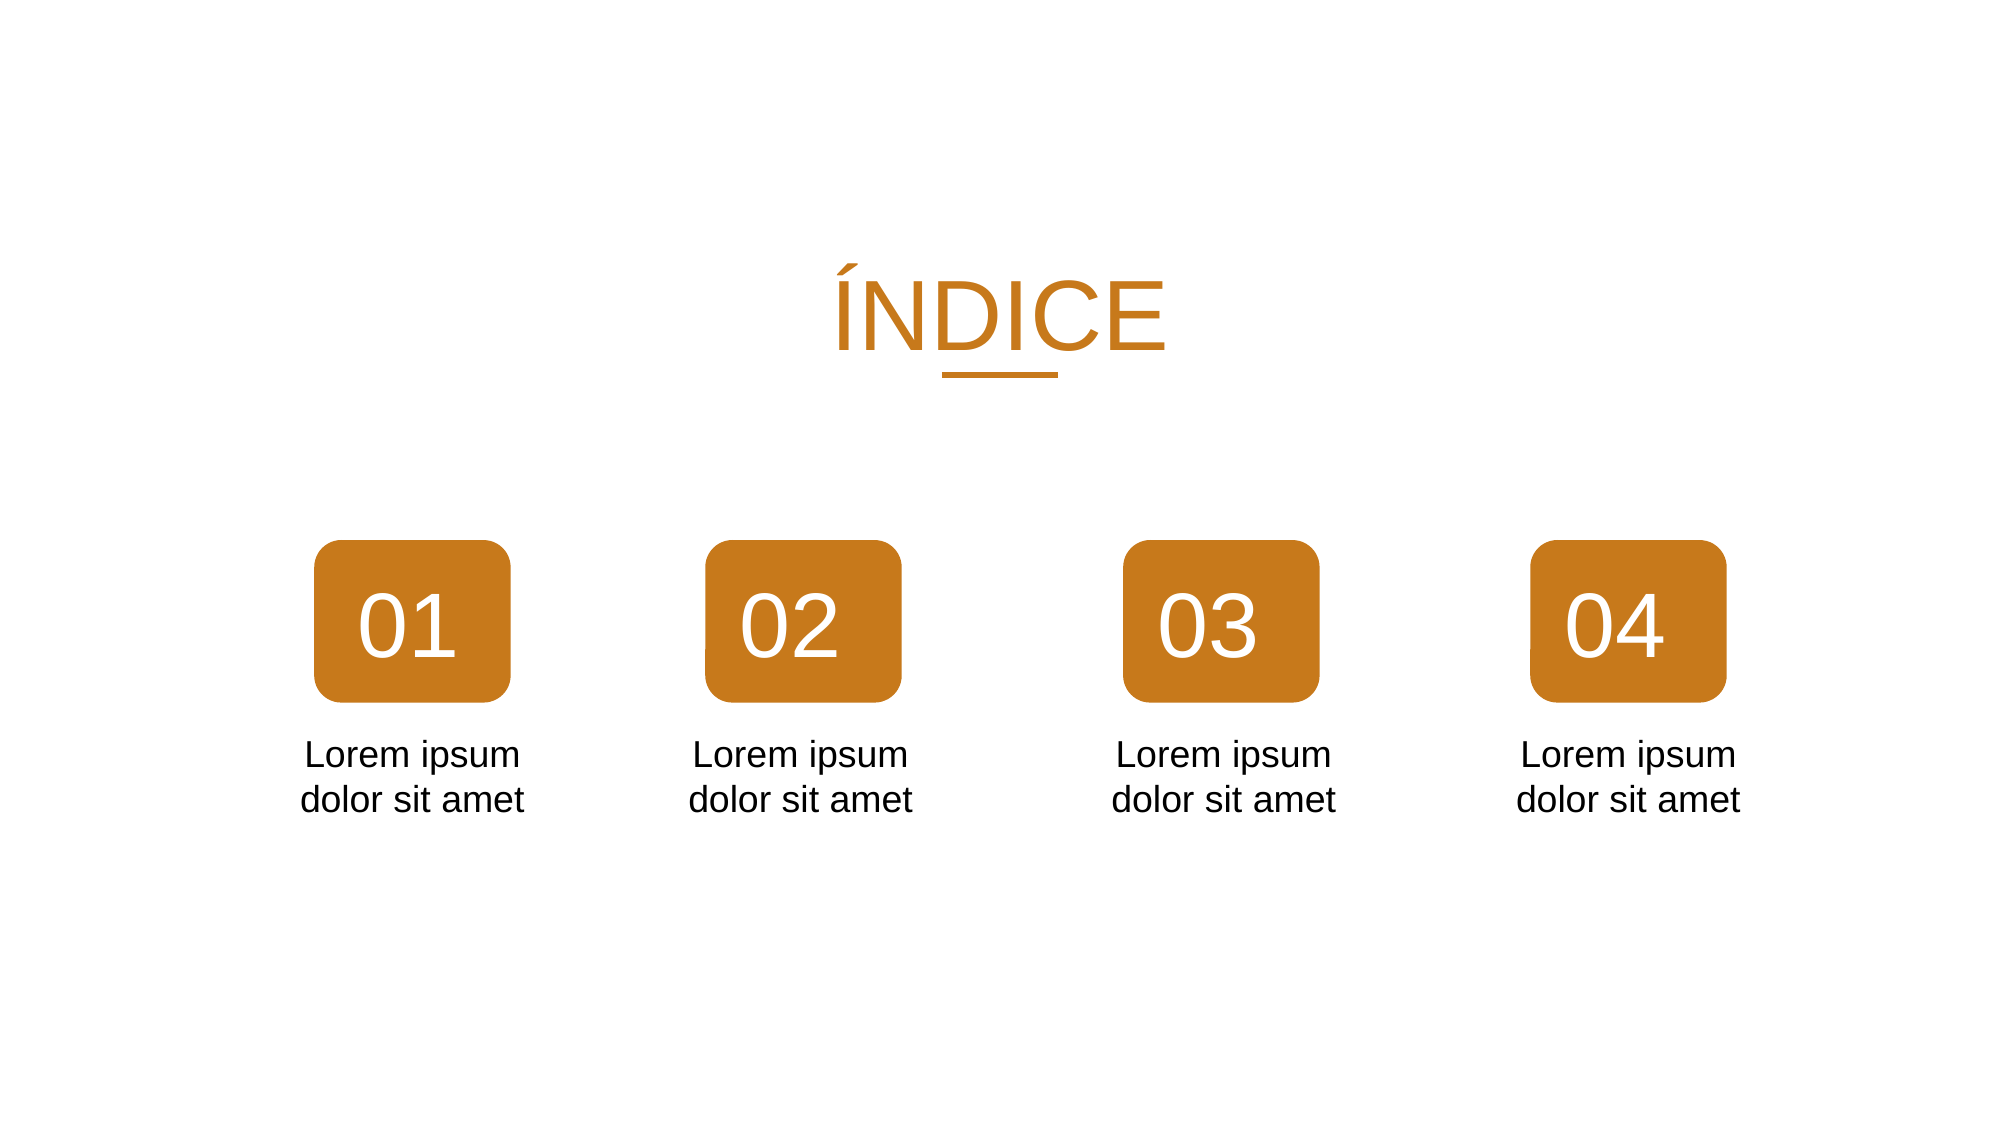

# ÍNDICE

04
03
01
02
Lorem ipsum
dolor sit amet
Lorem ipsum
dolor sit amet
Lorem ipsum
dolor sit amet
Lorem ipsum
dolor sit amet